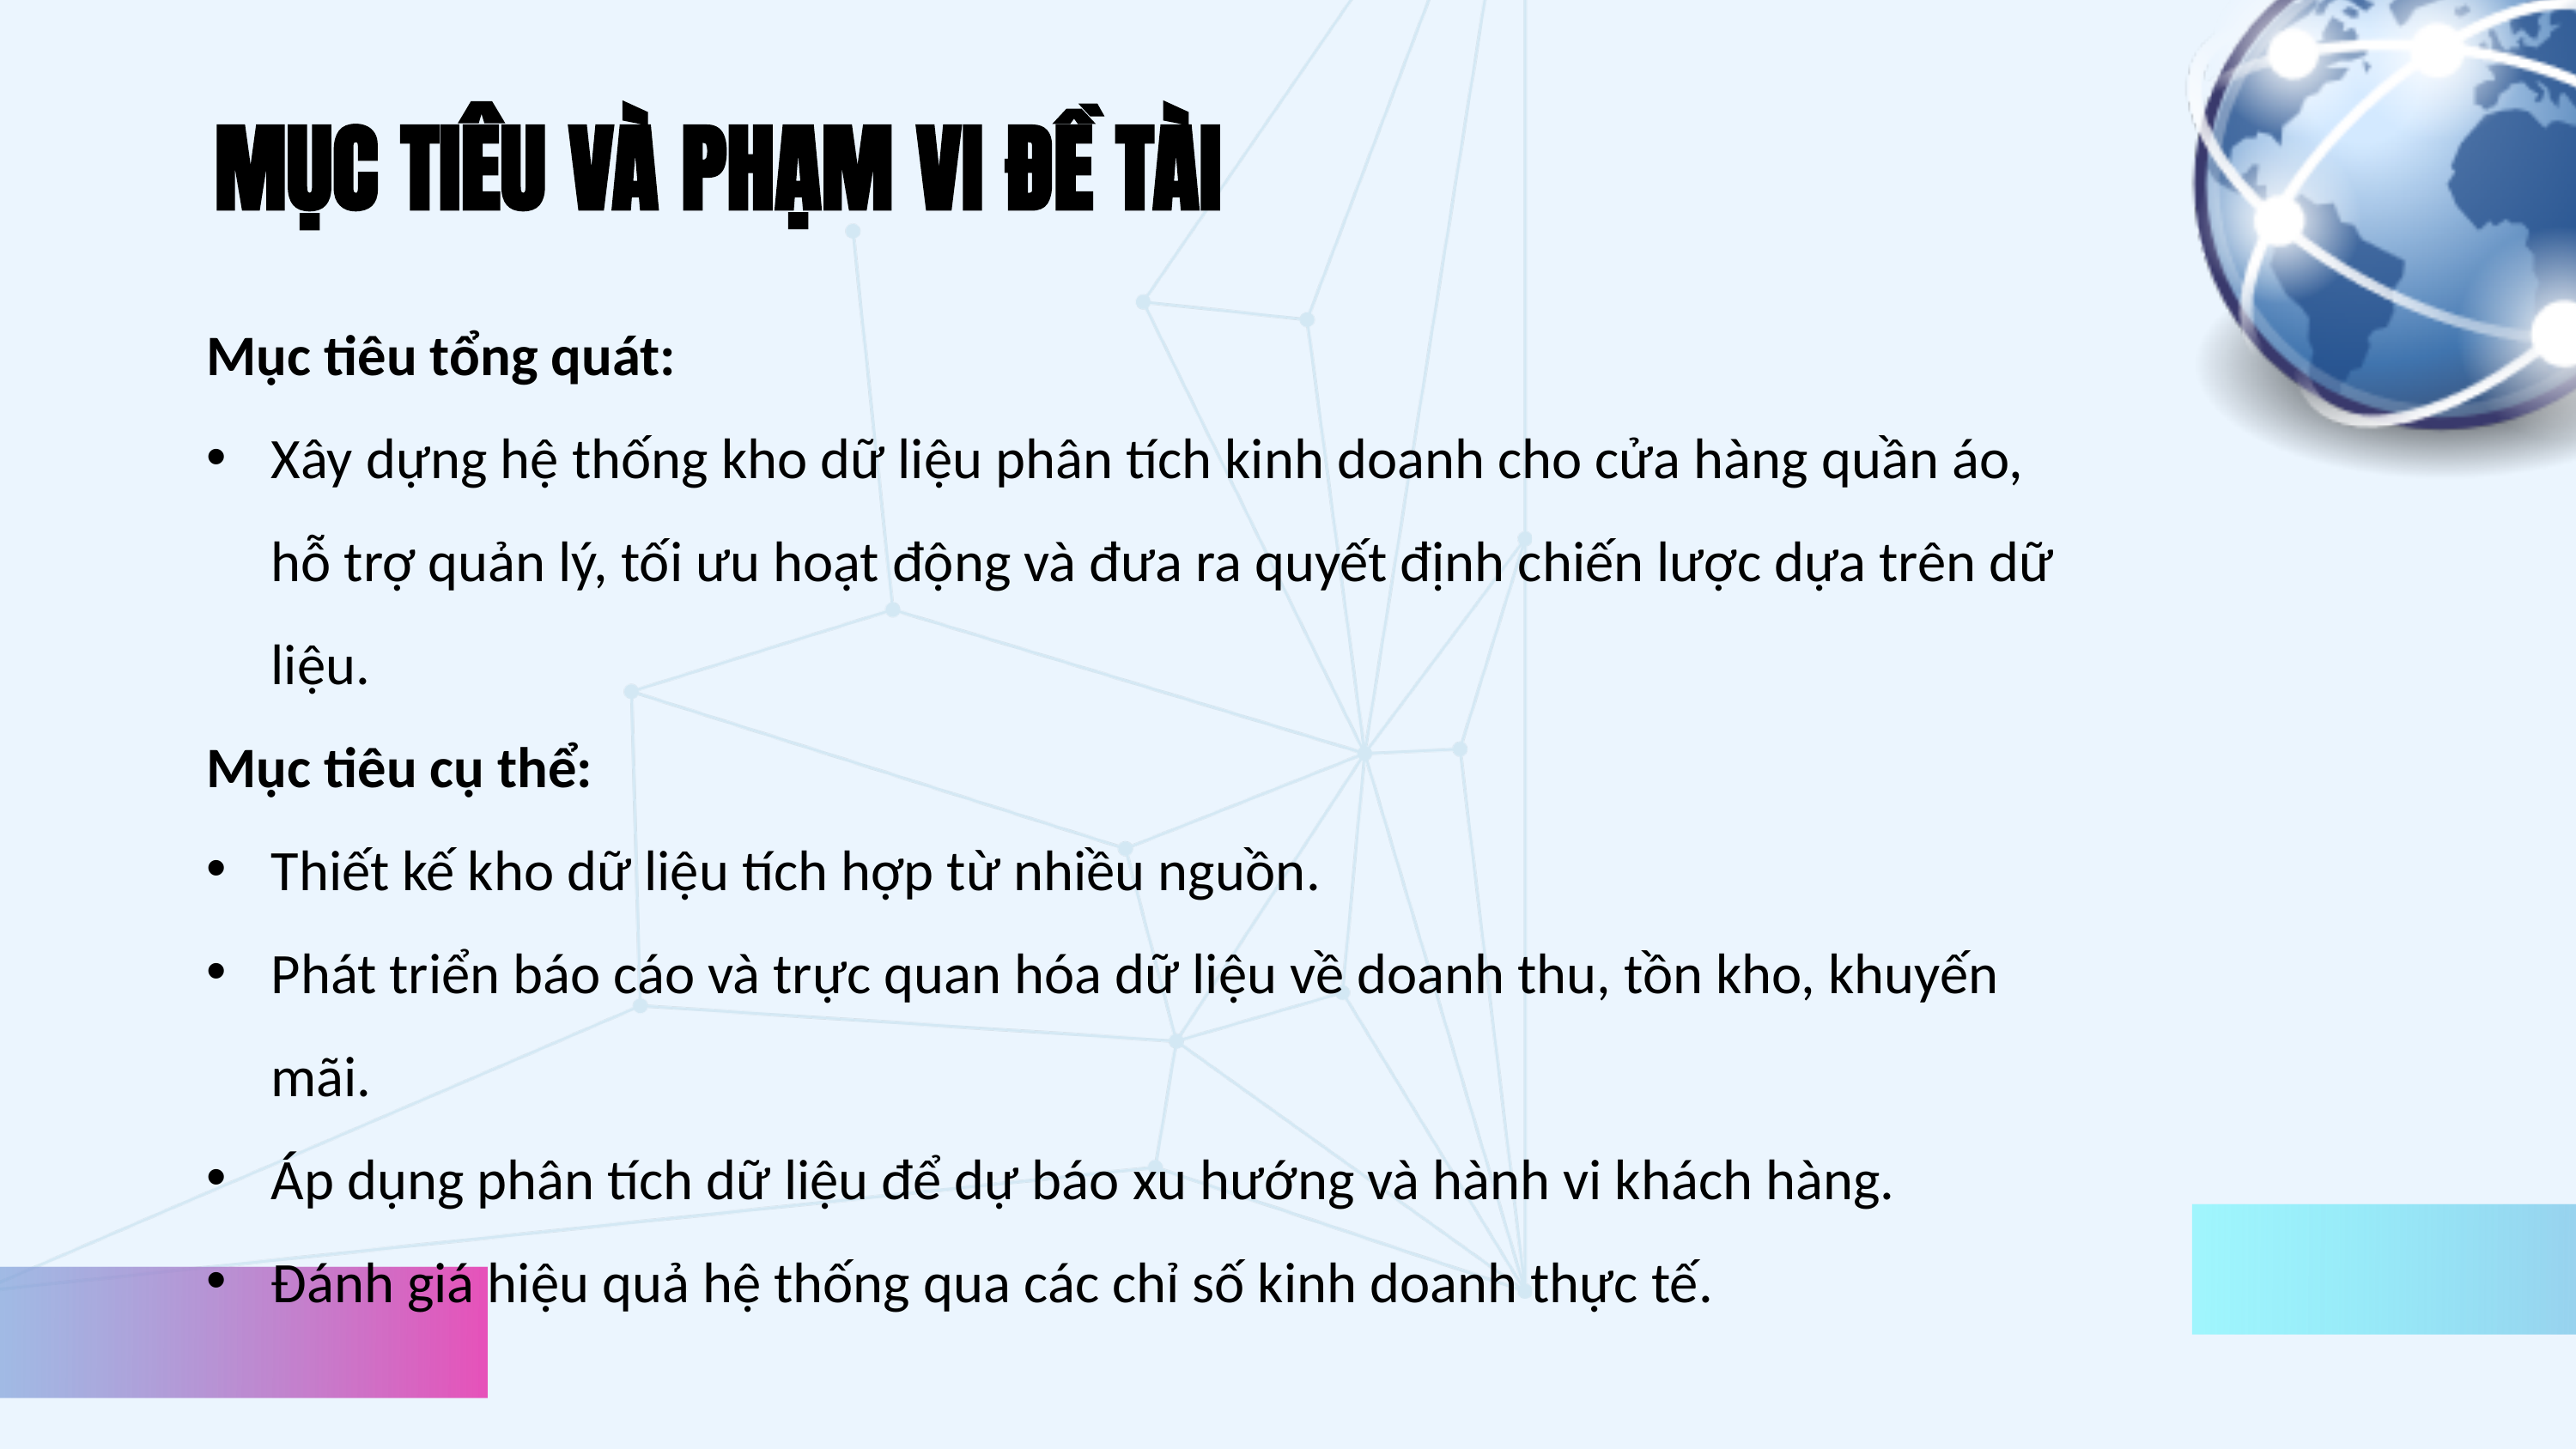

MỤC TIÊU VÀ PHẠM VI ĐỀ TÀI
Mục tiêu tổng quát:
Xây dựng hệ thống kho dữ liệu phân tích kinh doanh cho cửa hàng quần áo, hỗ trợ quản lý, tối ưu hoạt động và đưa ra quyết định chiến lược dựa trên dữ liệu.
Mục tiêu cụ thể:
Thiết kế kho dữ liệu tích hợp từ nhiều nguồn.
Phát triển báo cáo và trực quan hóa dữ liệu về doanh thu, tồn kho, khuyến mãi.
Áp dụng phân tích dữ liệu để dự báo xu hướng và hành vi khách hàng.
Đánh giá hiệu quả hệ thống qua các chỉ số kinh doanh thực tế.